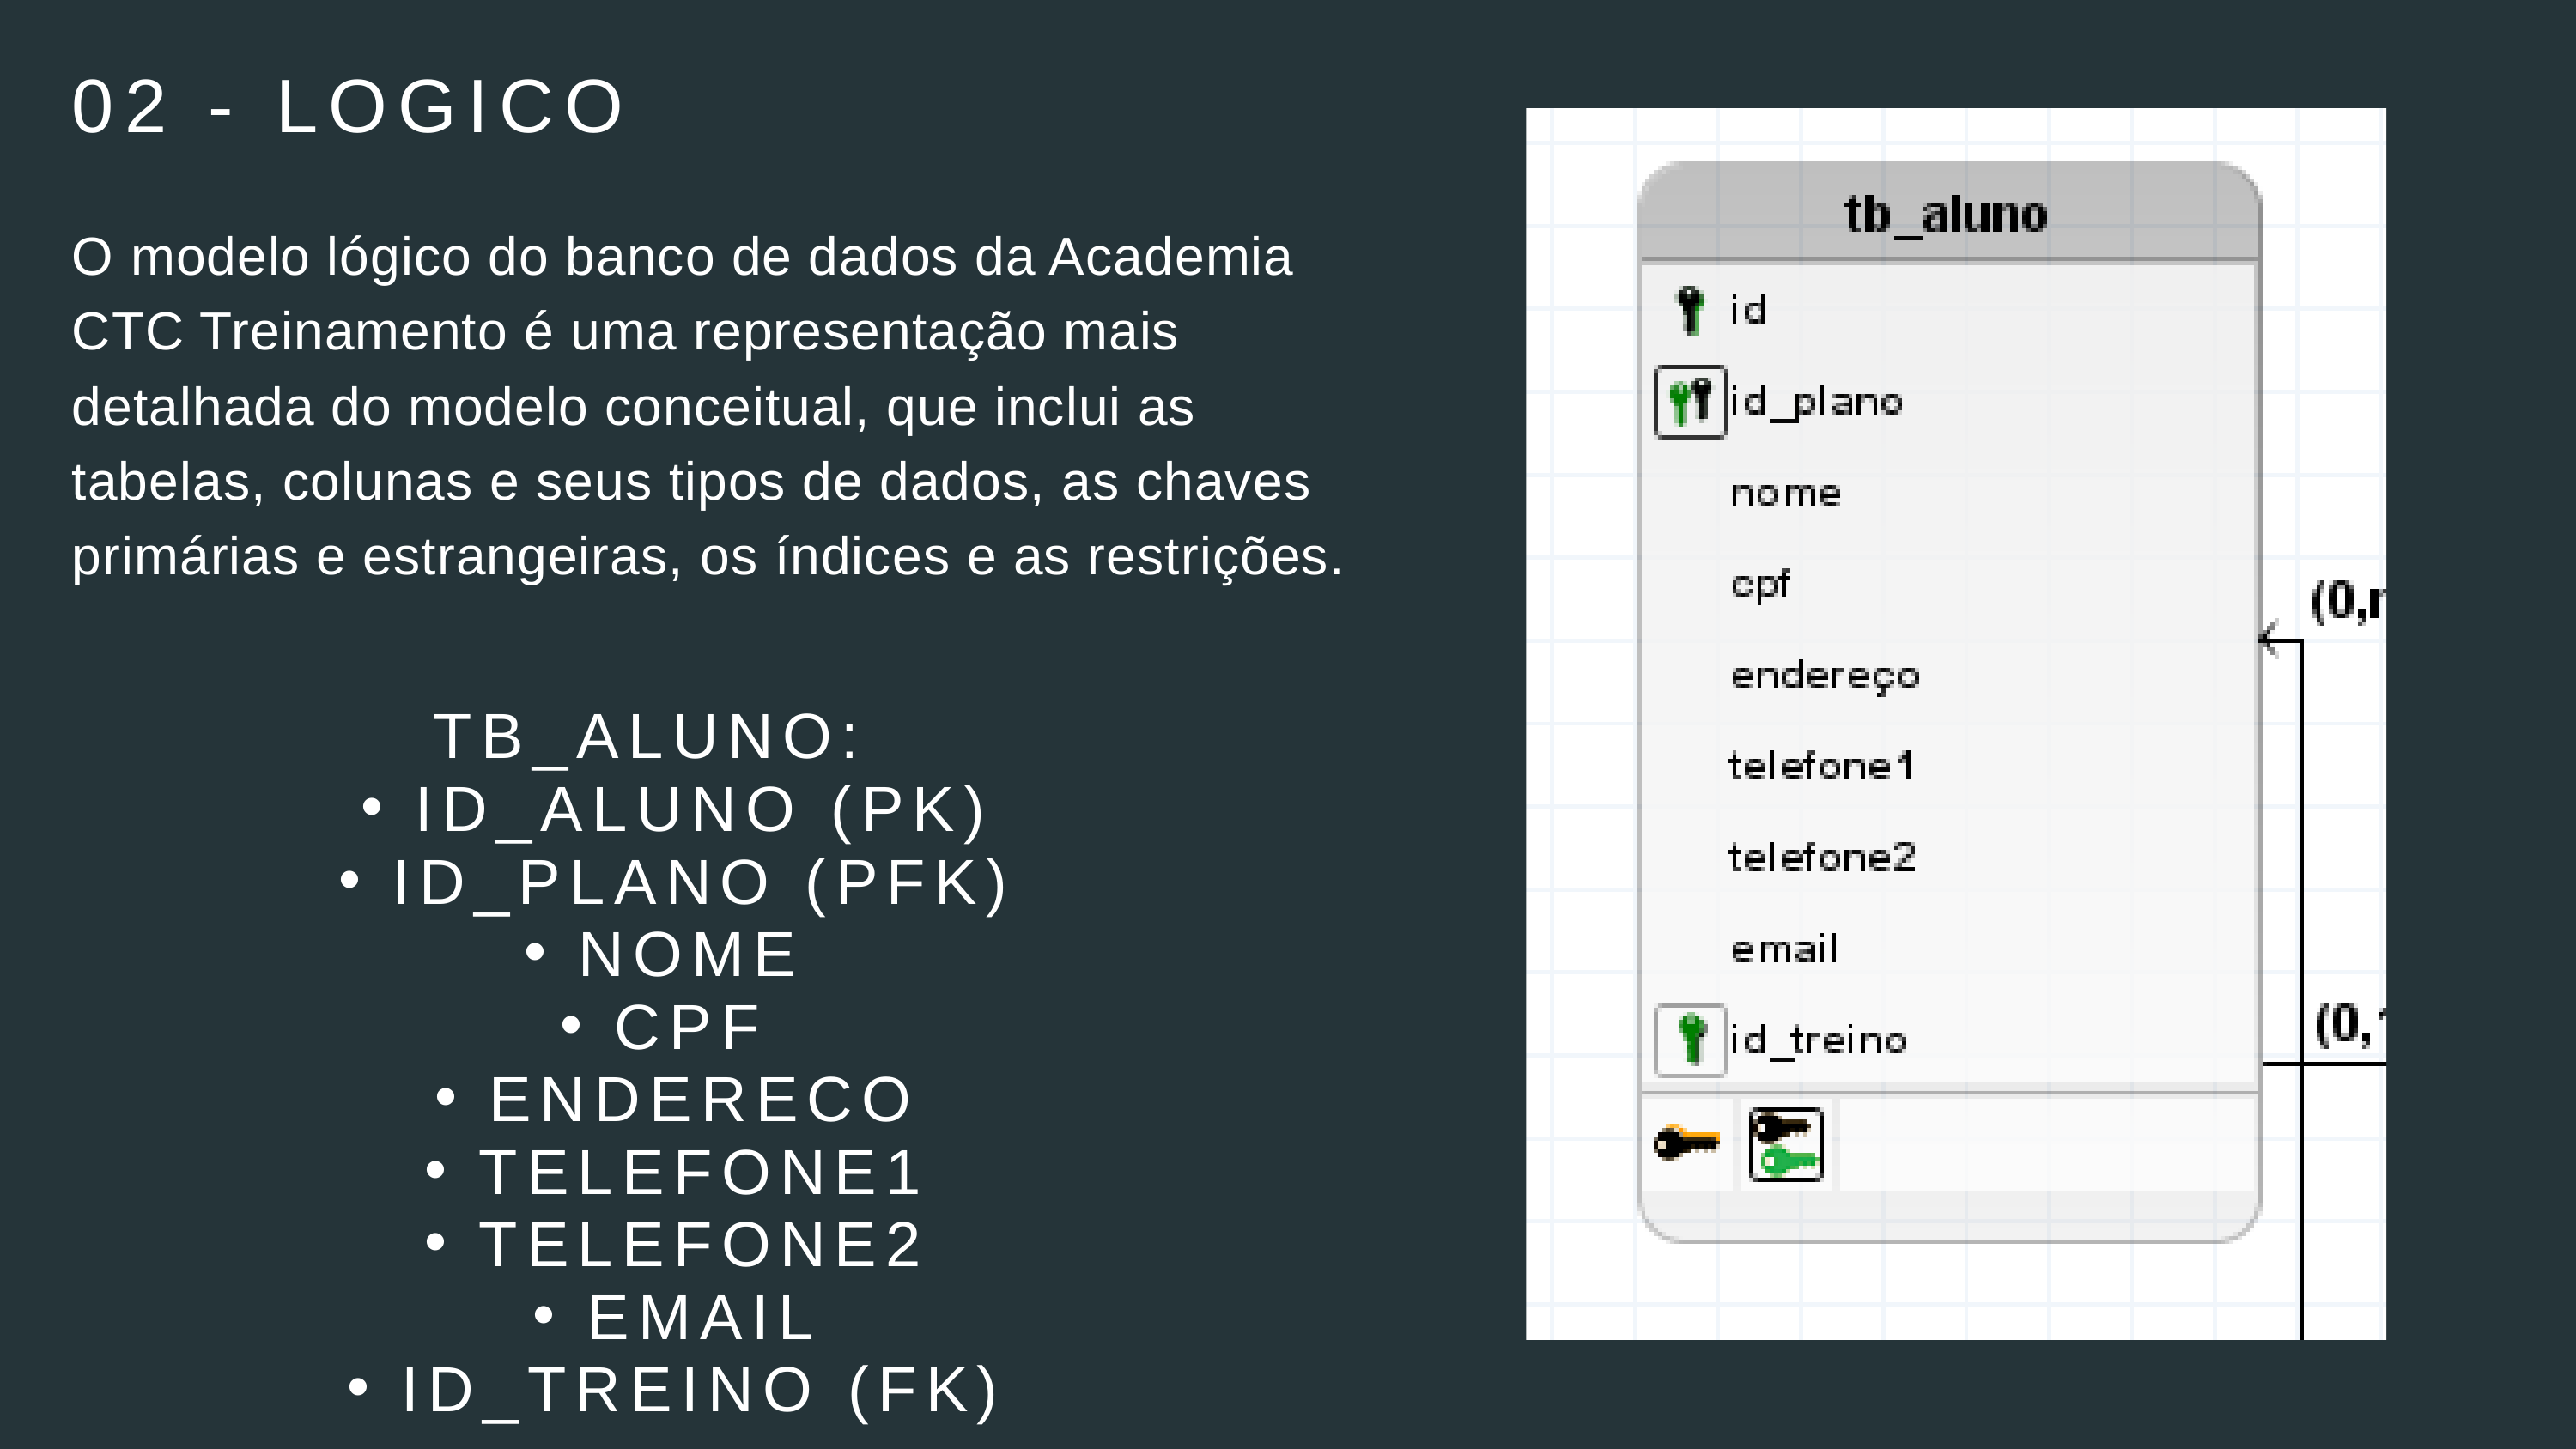

02 - LOGICO

O modelo lógico do banco de dados da Academia CTC Treinamento é uma representação mais detalhada do modelo conceitual, que inclui as tabelas, colunas e seus tipos de dados, as chaves primárias e estrangeiras, os índices e as restrições.
TB_ALUNO:
ID_ALUNO (PK)
ID_PLANO (PFK)
NOME
CPF
ENDERECO
TELEFONE1
TELEFONE2
EMAIL
ID_TREINO (FK)